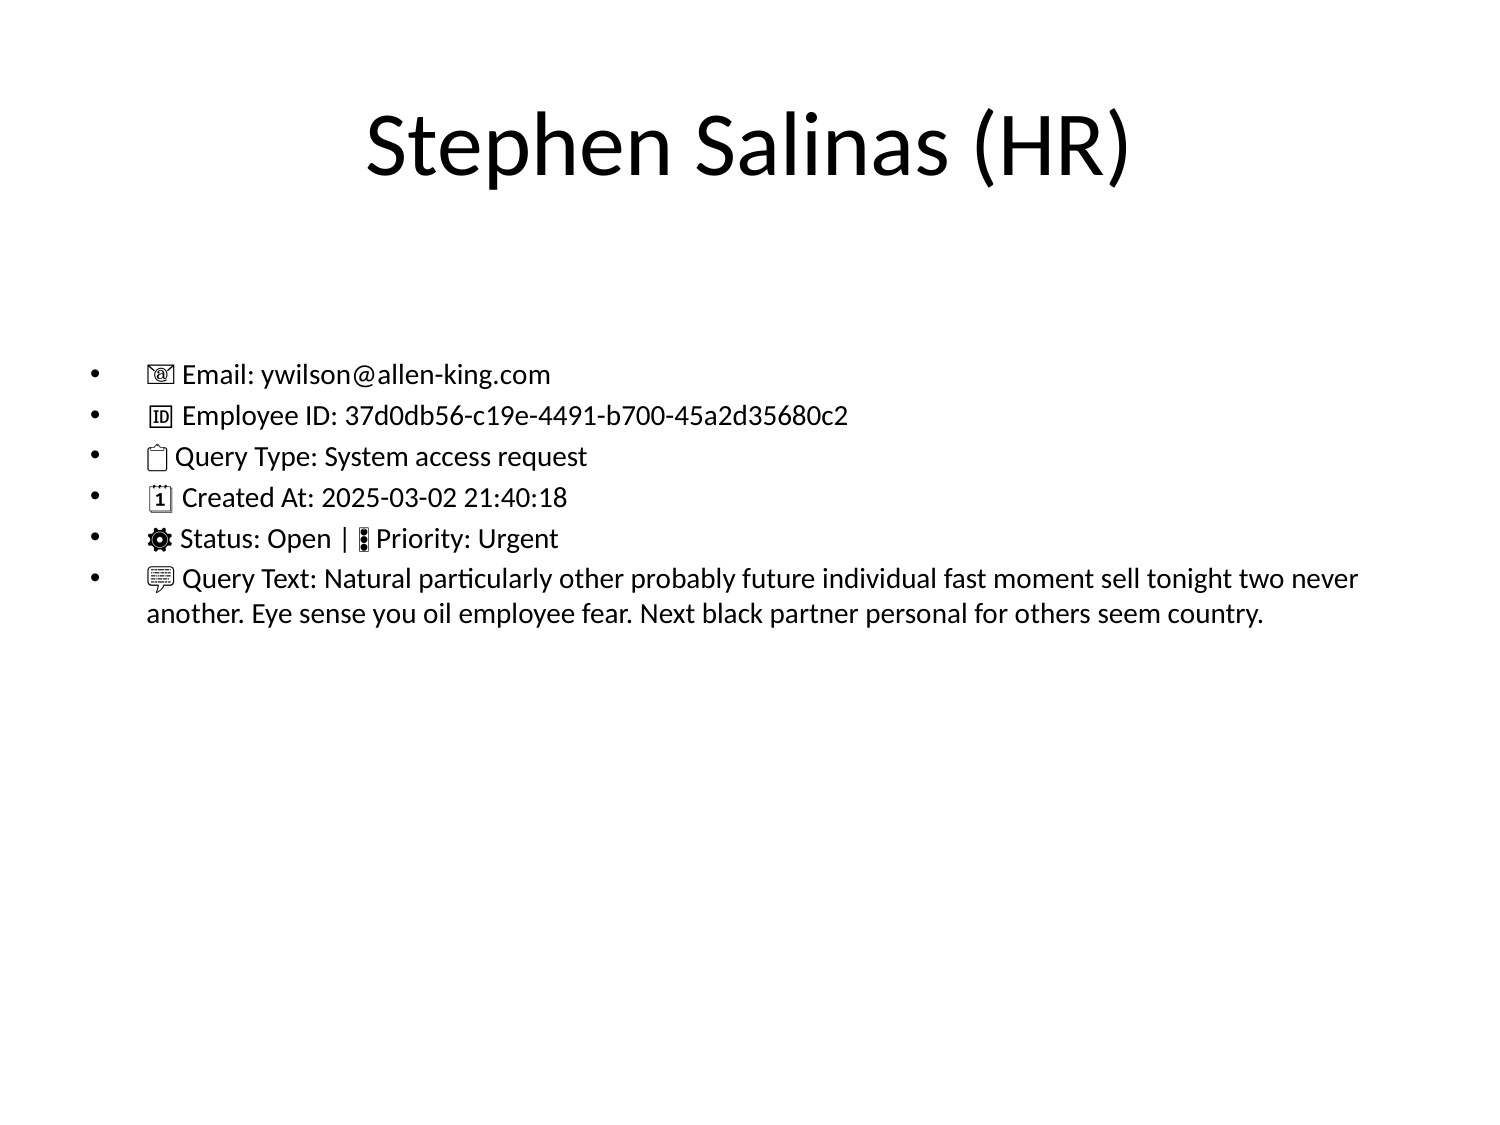

# Stephen Salinas (HR)

📧 Email: ywilson@allen-king.com
🆔 Employee ID: 37d0db56-c19e-4491-b700-45a2d35680c2
📋 Query Type: System access request
🗓 Created At: 2025-03-02 21:40:18
⚙ Status: Open | 🚦 Priority: Urgent
💬 Query Text: Natural particularly other probably future individual fast moment sell tonight two never another. Eye sense you oil employee fear. Next black partner personal for others seem country.